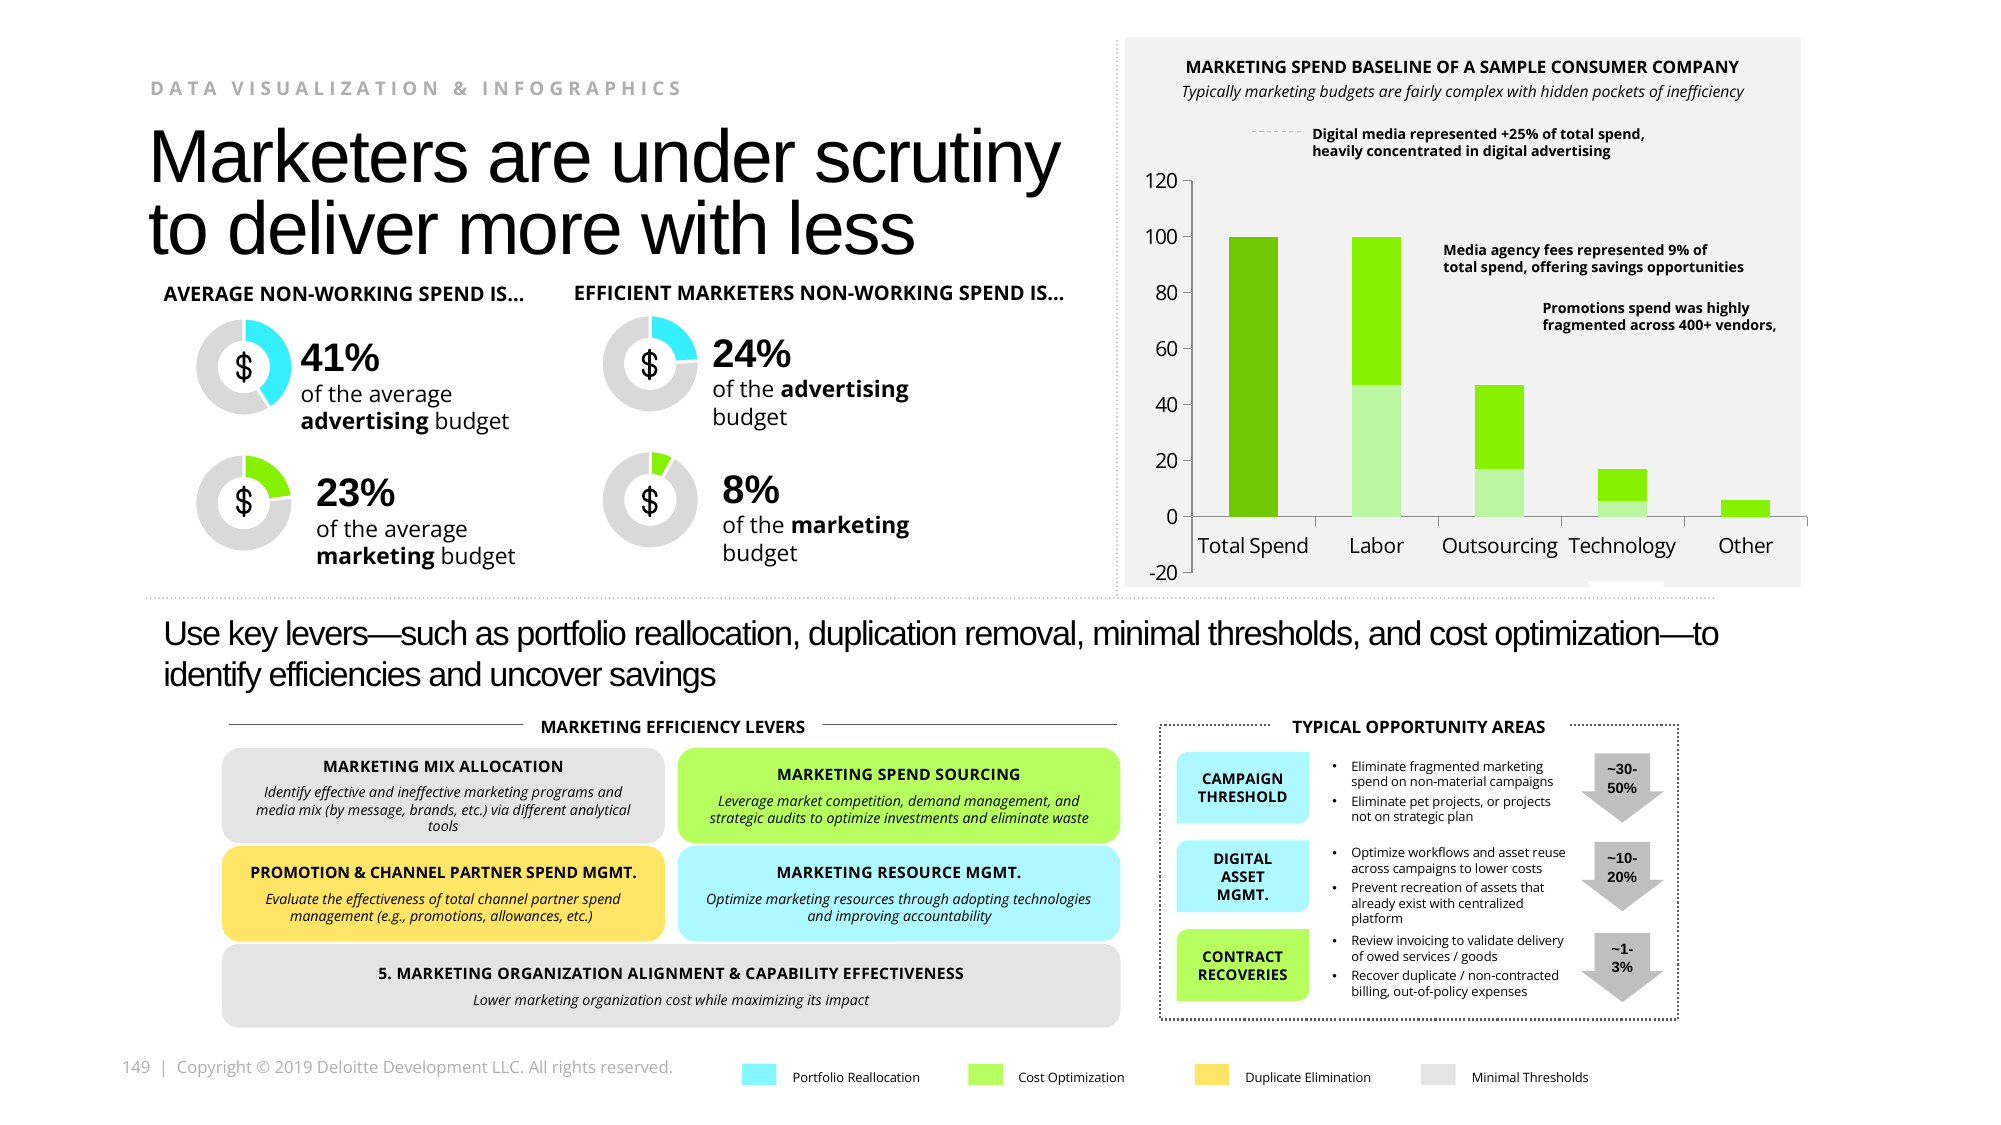

MARKETING SPEND BASELINE OF A SAMPLE CONSUMER COMPANY
Typically marketing budgets are fairly complex with hidden pockets of inefficiency
Data Visualization & Infographics
Digital media represented +25% of total spend, heavily concentrated in digital advertising

### Chart

| Category | Series 1 | Series 2 | Series 3 |
|---|---|---|---|
| Total Spend | 0.0 | 0.0 | 100.0 |
| Labor | 46.9 | 53.1 | 0.0 |
| Outsourcing | 16.9 | 30.0 | 0.0 |
| Technology | 5.499999999999998 | 11.4 | 0.0 |
| Other | -0.40000000000000213 | 5.9 | 0.0 |
# Marketers are under scrutiny
to deliver more with less
Media agency fees represented 9% of total spend, offering savings opportunities
EFFICIENT MARKETERS NON-WORKING SPEND IS…
AVERAGE NON-WORKING SPEND IS…
Promotions spend was highly fragmented across 400+ vendors,

### Chart

| Category | Sales |
|---|---|
| 1st Qtr | 24.0 |
| 2nd Qtr | 76.0 |
| 3rd Qtr | 0.0 |
| 4th Qtr | 0.0 |

### Chart

| Category | Sales |
|---|---|
| 1st Qtr | 41.0 |
| 2nd Qtr | 59.0 |
| 3rd Qtr | 0.0 |
| 4th Qtr | 0.0 |
24%
of the advertising budget
41%
of the average advertising budget

### Chart

| Category | Sales |
|---|---|
| 1st Qtr | 8.0 |
| 2nd Qtr | 92.0 |
| 3rd Qtr | 0.0 |
| 4th Qtr | 0.0 |

### Chart

| Category | Sales |
|---|---|
| 1st Qtr | 23.0 |
| 2nd Qtr | 77.0 |
| 3rd Qtr | 0.0 |
| 4th Qtr | 0.0 |
8%
of the marketing budget
23%
of the average marketing budget

Use key levers—such as portfolio reallocation, duplication removal, minimal thresholds, and cost optimization—to identify efficiencies and uncover savings
MARKETING EFFICIENCY LEVERS
TYPICAL OPPORTUNITY AREAS

MARKETING MIX ALLOCATION
Identify effective and ineffective marketing programs and media mix (by message, brands, etc.) via different analytical tools
MARKETING SPEND SOURCING
Leverage market competition, demand management, and strategic audits to optimize investments and eliminate waste
MARKETING RESOURCE MGMT.
Optimize marketing resources through adopting technologies and improving accountability
PROMOTION & CHANNEL PARTNER SPEND MGMT.
Evaluate the effectiveness of total channel partner spend management (e.g., promotions, allowances, etc.)
5. MARKETING ORGANIZATION ALIGNMENT & CAPABILITY EFFECTIVENESS
Lower marketing organization cost while maximizing its impact
Eliminate fragmented marketing spend on non-material campaigns
Eliminate pet projects, or projects not on strategic plan
CAMPAIGN THRESHOLD
~30-50%
Optimize workflows and asset reuse across campaigns to lower costs
Prevent recreation of assets that already exist with centralized platform
DIGITAL ASSET MGMT.
~10-20%
Review invoicing to validate delivery of owed services / goods
Recover duplicate / non-contracted billing, out-of-policy expenses
CONTRACT RECOVERIES
~1-3%
Portfolio Reallocation
Cost Optimization
Duplicate Elimination
Minimal Thresholds